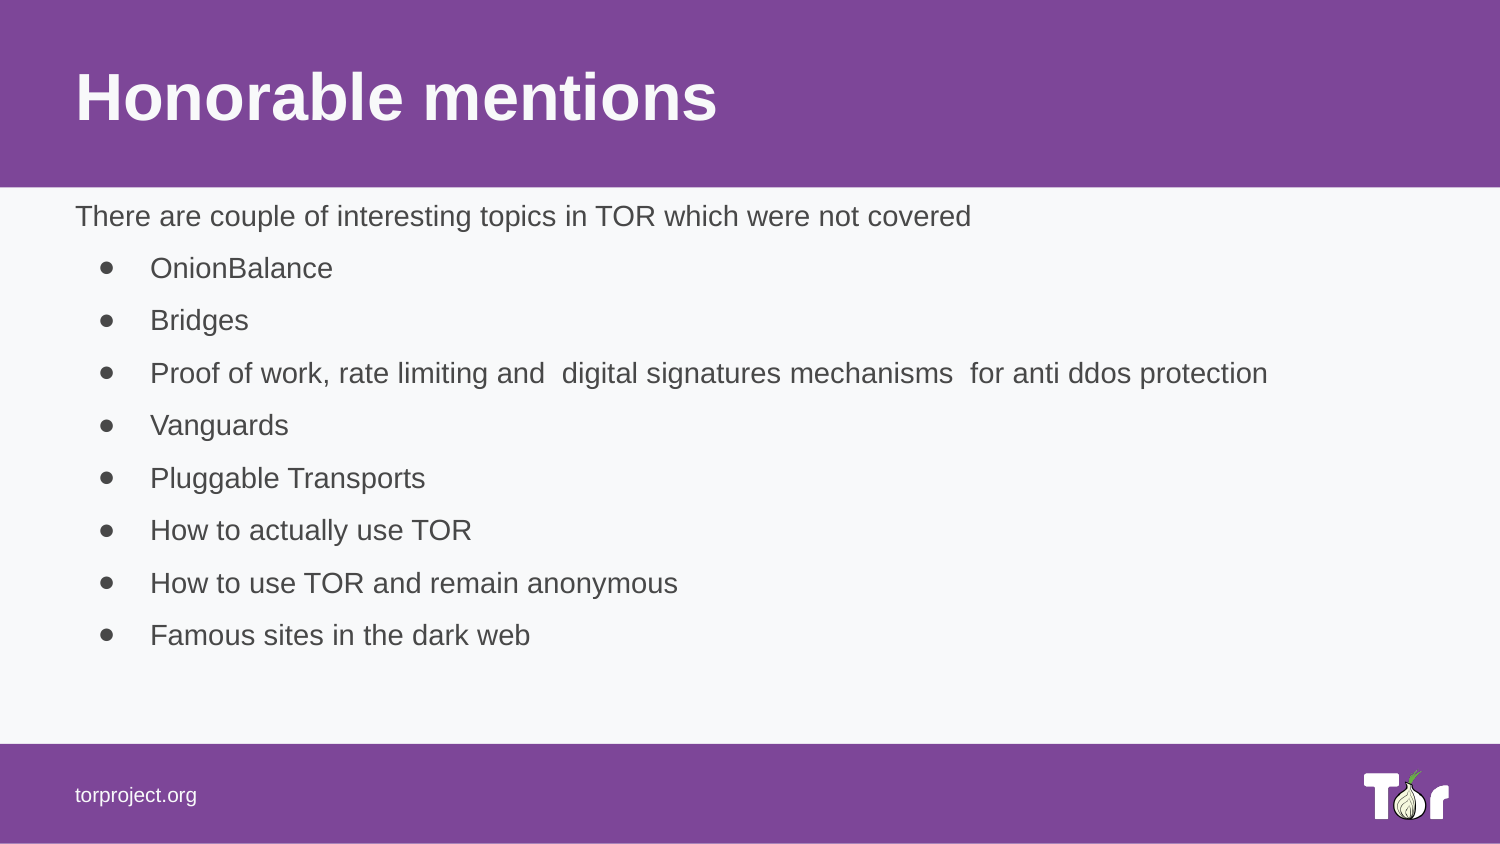

Honorable mentions
There are couple of interesting topics in TOR which were not covered
OnionBalance
Bridges
Proof of work, rate limiting and  digital signatures mechanisms  for anti ddos protection
Vanguards
Pluggable Transports
How to actually use TOR
How to use TOR and remain anonymous
Famous sites in the dark web